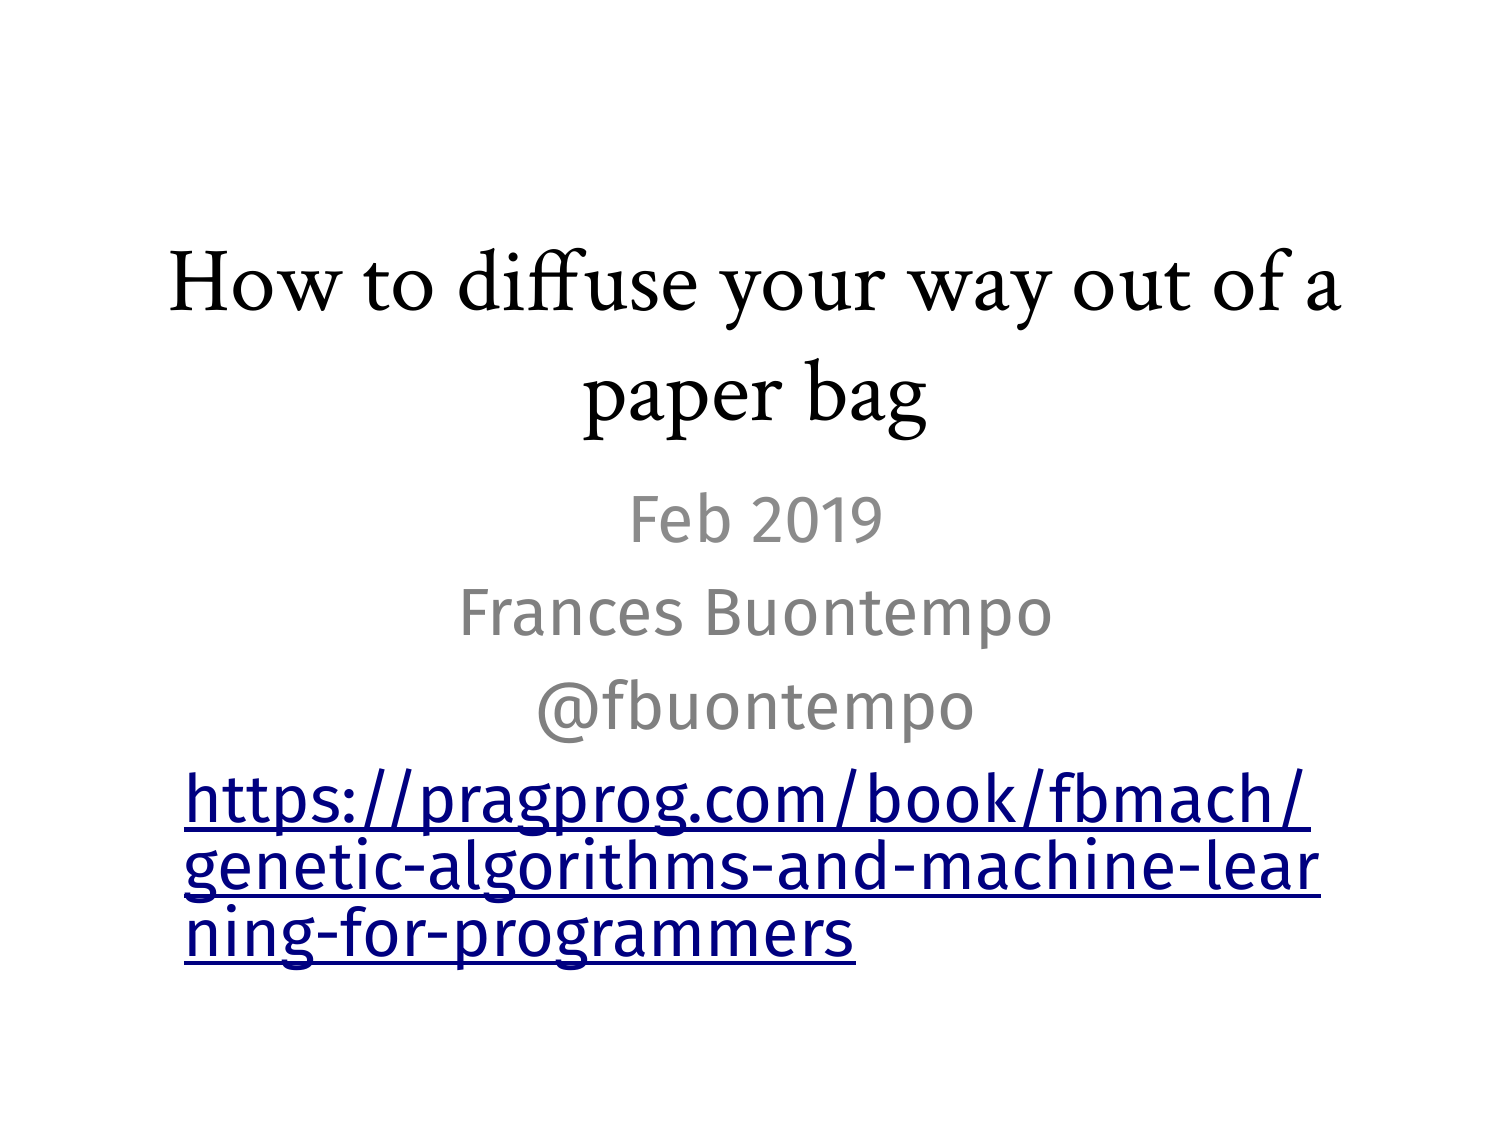

# How to diffuse your way out of a paper bag
Feb 2019
Frances Buontempo
@fbuontempo
https://pragprog.com/book/fbmach/genetic-algorithms-and-machine-learning-for-programmers